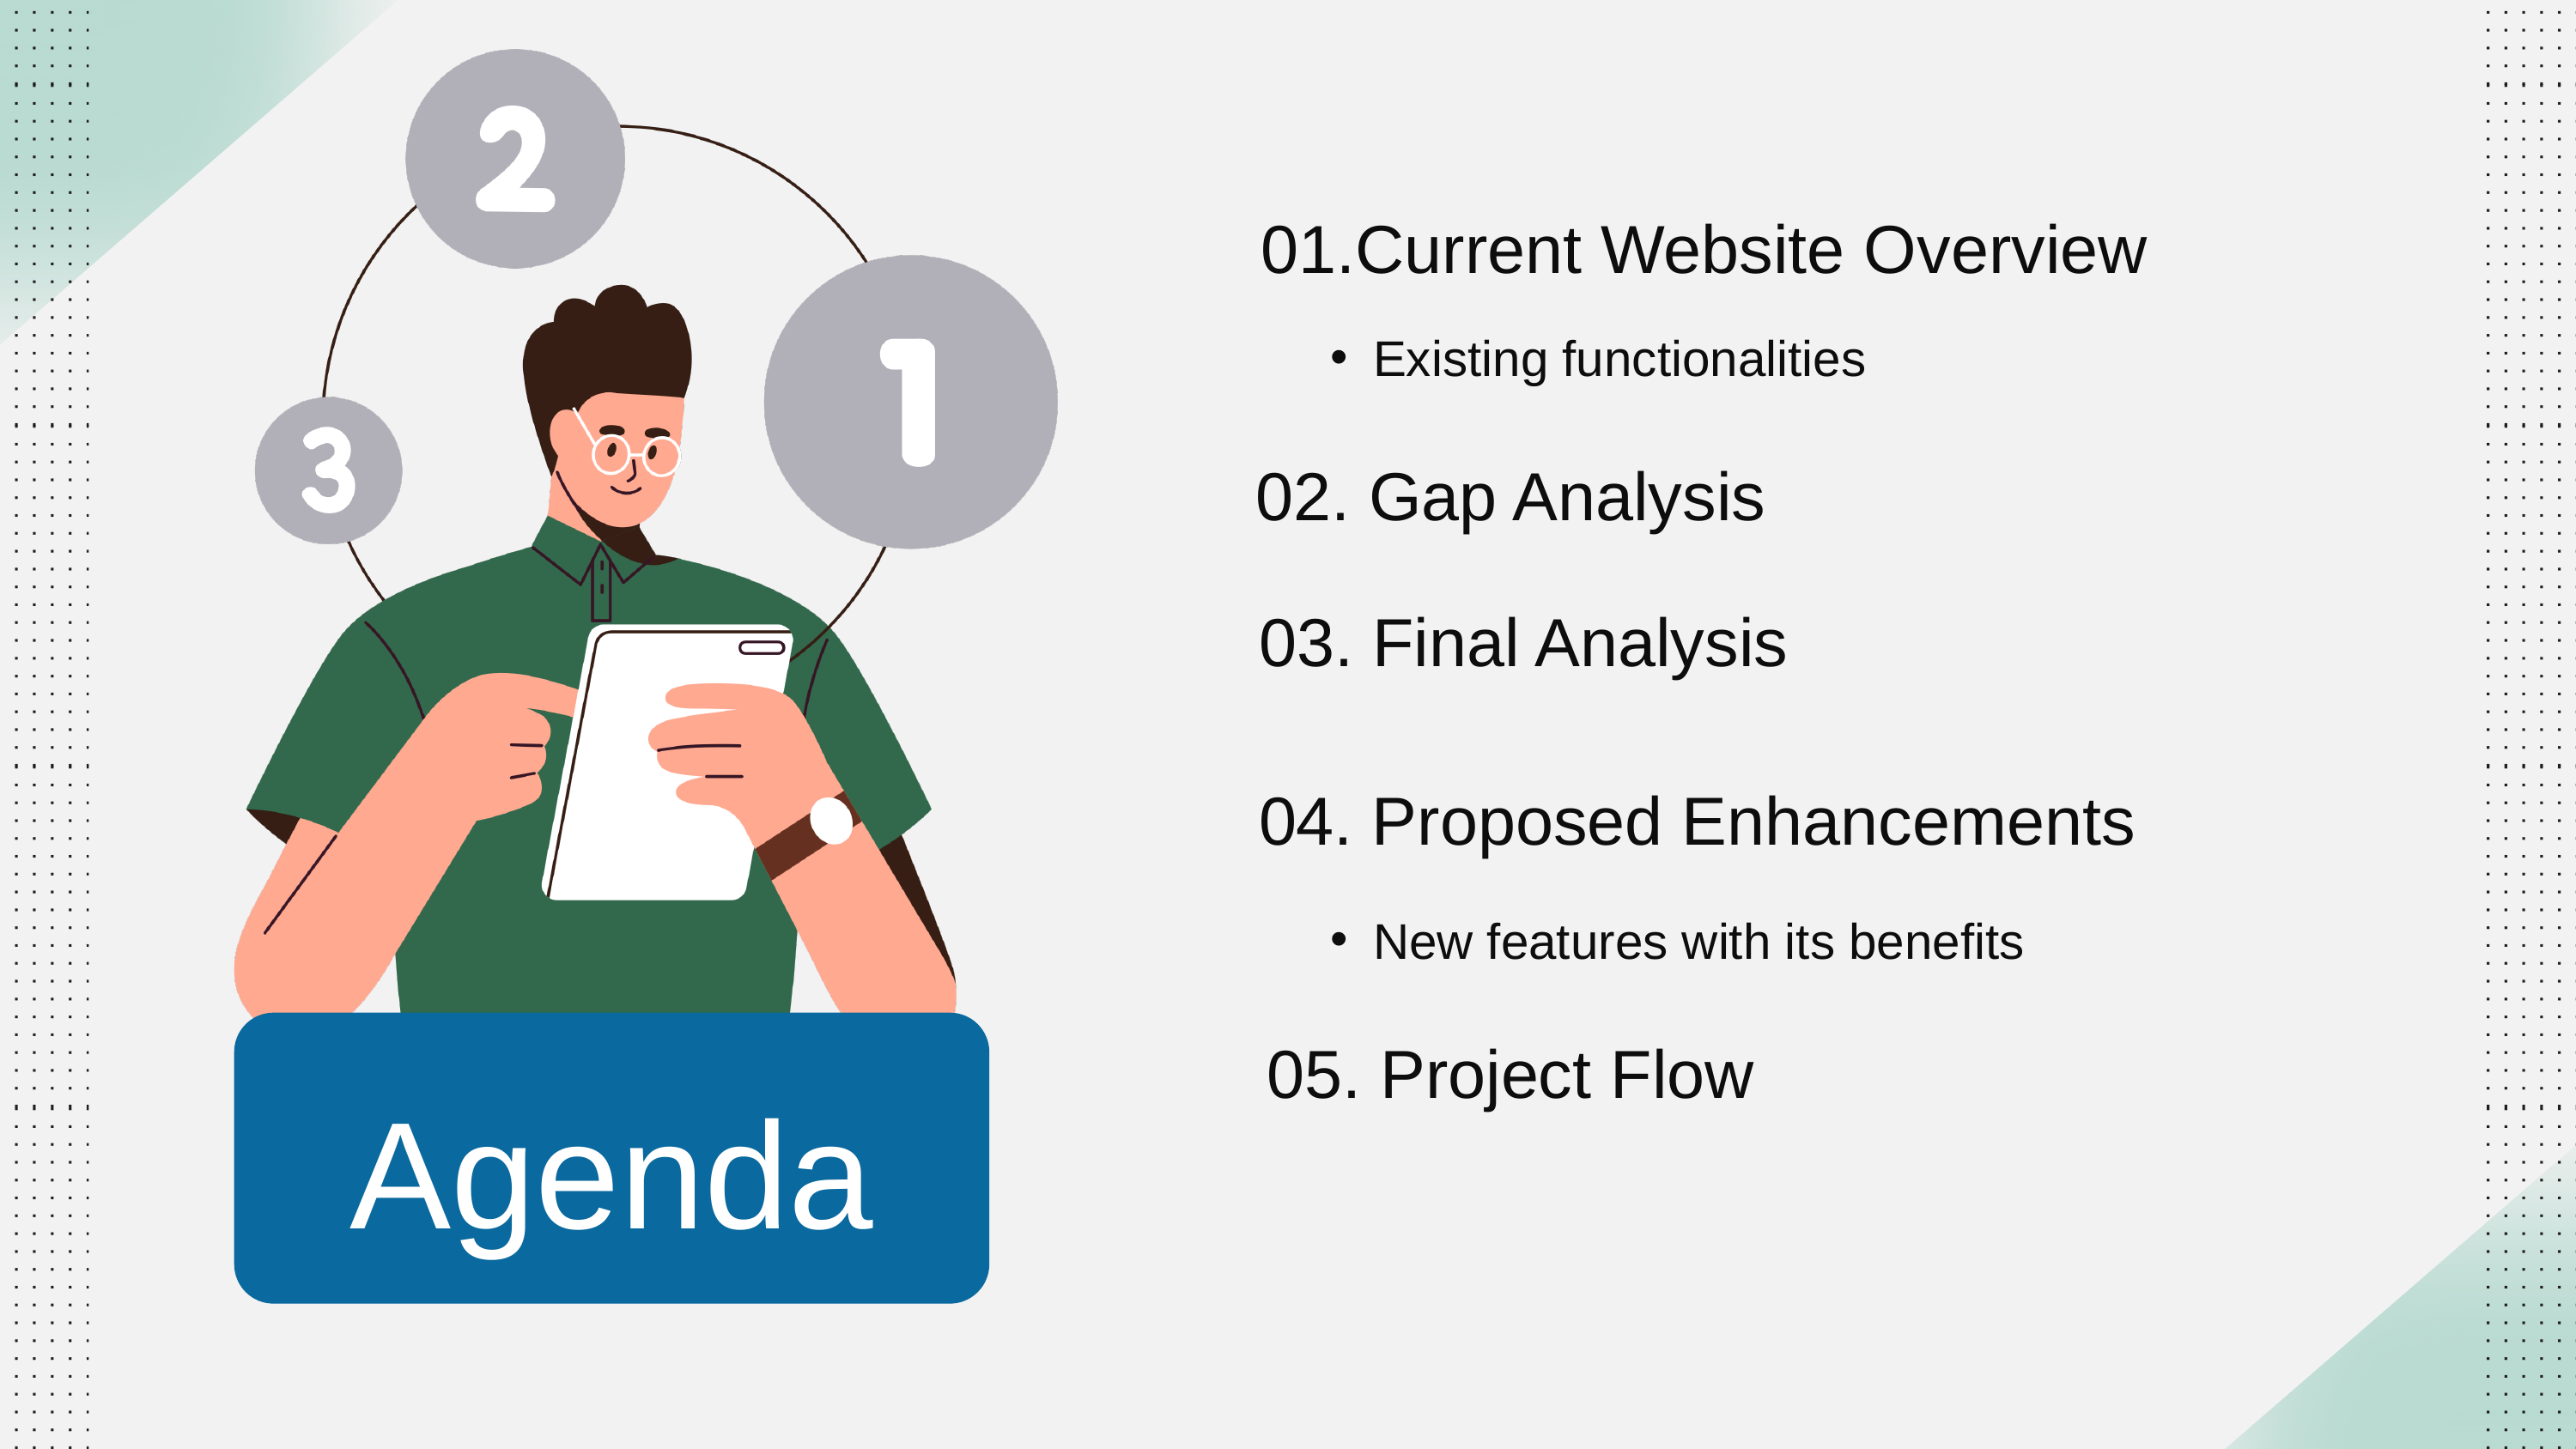

01.Current Website Overview
Existing functionalities

02. Gap Analysis
03. Final Analysis
04. Proposed Enhancements

New features with its benefits

05. Project Flow
Agenda